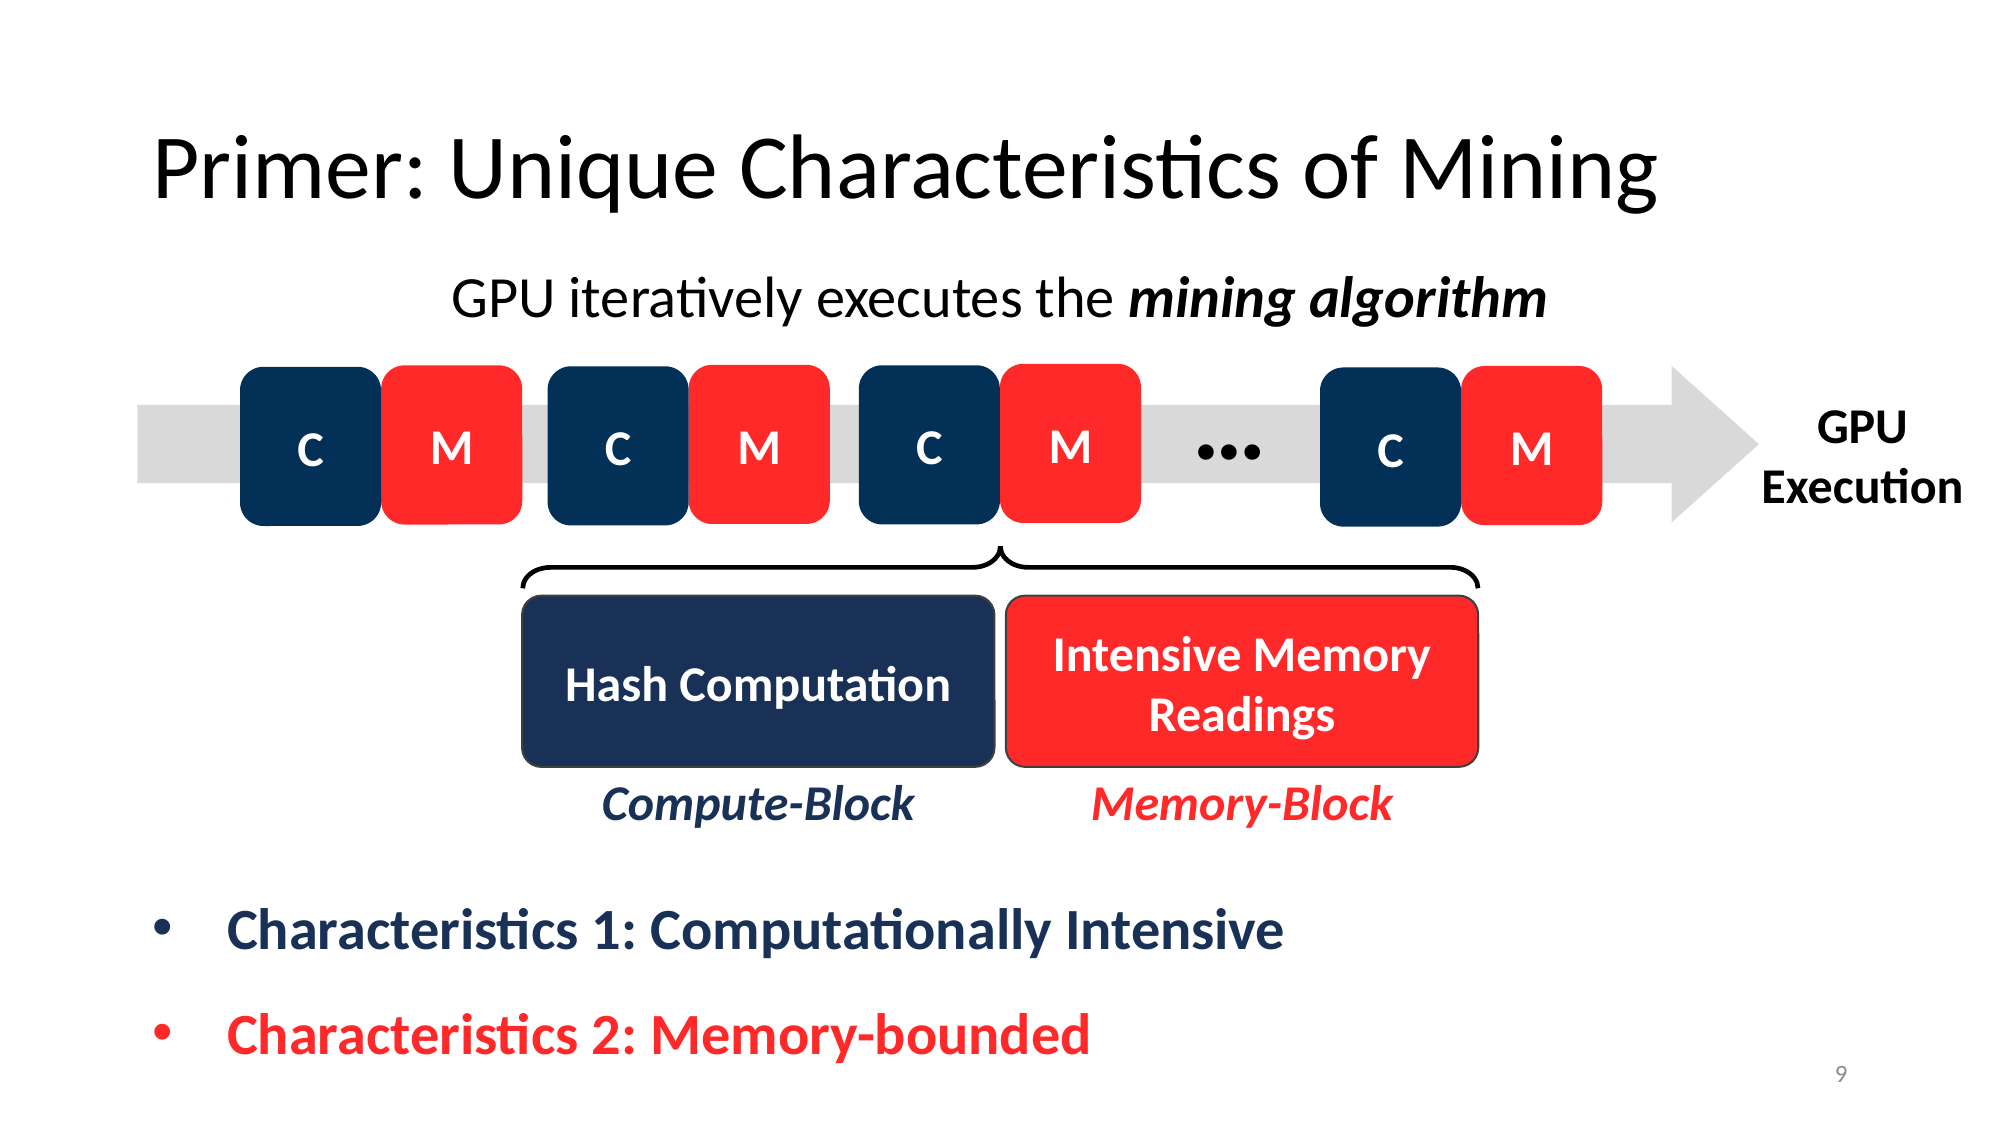

# Primer: Unique Characteristics of Mining

GPU iteratively executes the mining algorithm
…
…
M
M
C
M

M
C
C
C
GPU Execution
Hash Computation
Intensive Memory Readings
Compute-Block
Memory-Block
Characteristics 1: Computationally Intensive
Characteristics 2: Memory-bounded
9